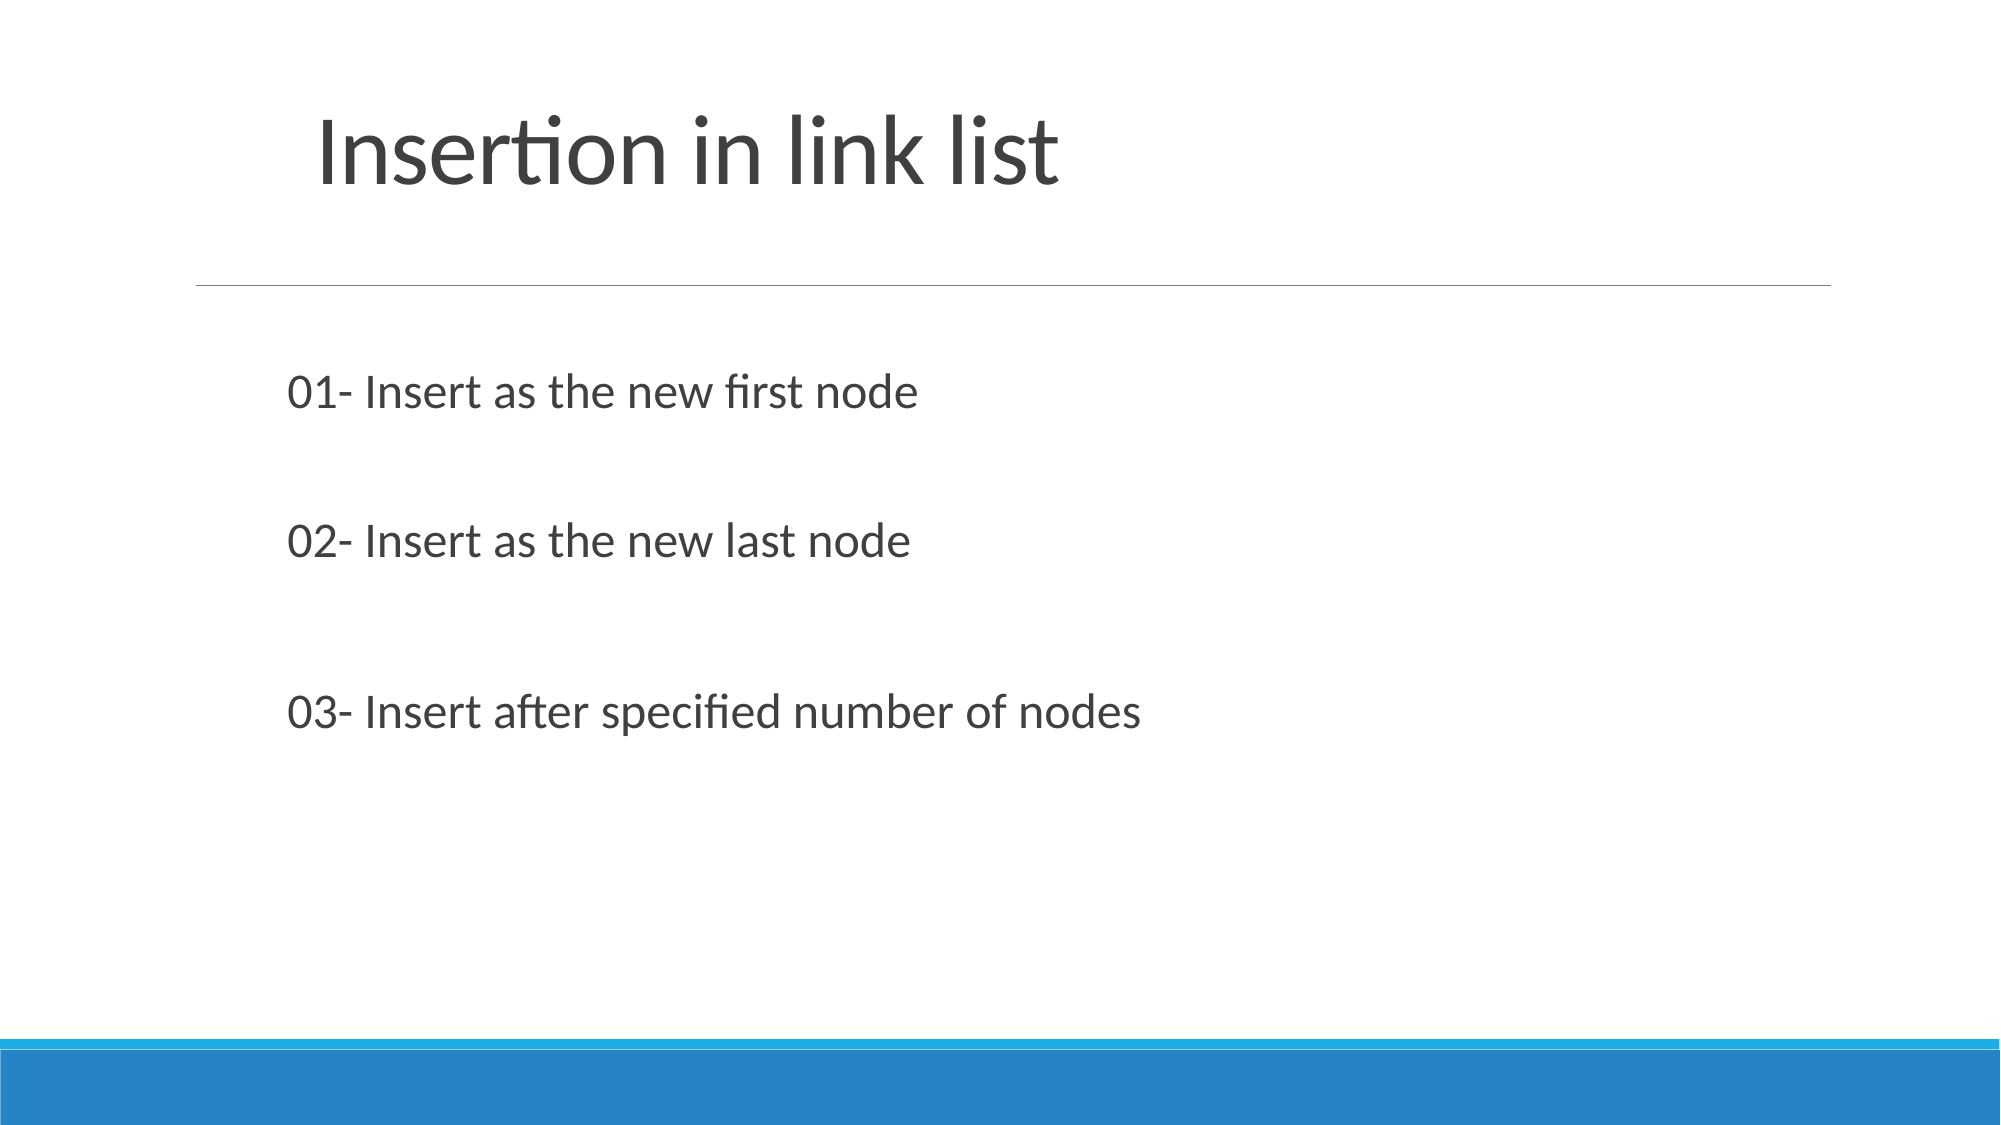

# Insertion in link list
01- Insert as the new first node

02- Insert as the new last node

03- Insert after specified number of nodes